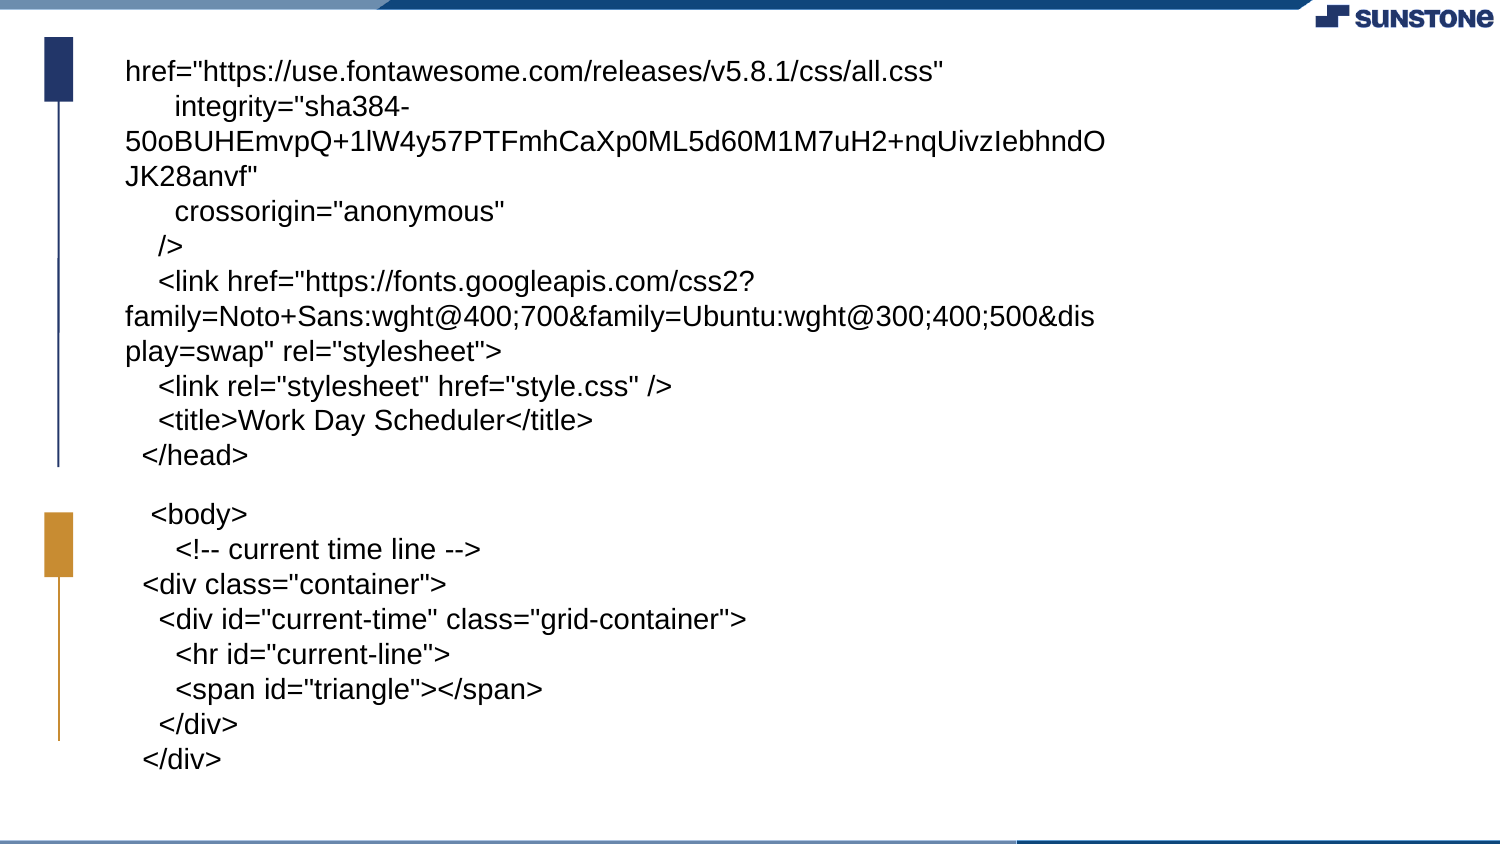

href="https://use.fontawesome.com/releases/v5.8.1/css/all.css"
      integrity="sha384-50oBUHEmvpQ+1lW4y57PTFmhCaXp0ML5d60M1M7uH2+nqUivzIebhndOJK28anvf"
      crossorigin="anonymous"
    />
    <link href="https://fonts.googleapis.com/css2?family=Noto+Sans:wght@400;700&family=Ubuntu:wght@300;400;500&display=swap" rel="stylesheet">
    <link rel="stylesheet" href="style.css" />
    <title>Work Day Scheduler</title>
  </head>
 <body>
    <!-- current time line -->
<div class="container">
  <div id="current-time" class="grid-container">
    <hr id="current-line">
    <span id="triangle"></span>
  </div>
</div>